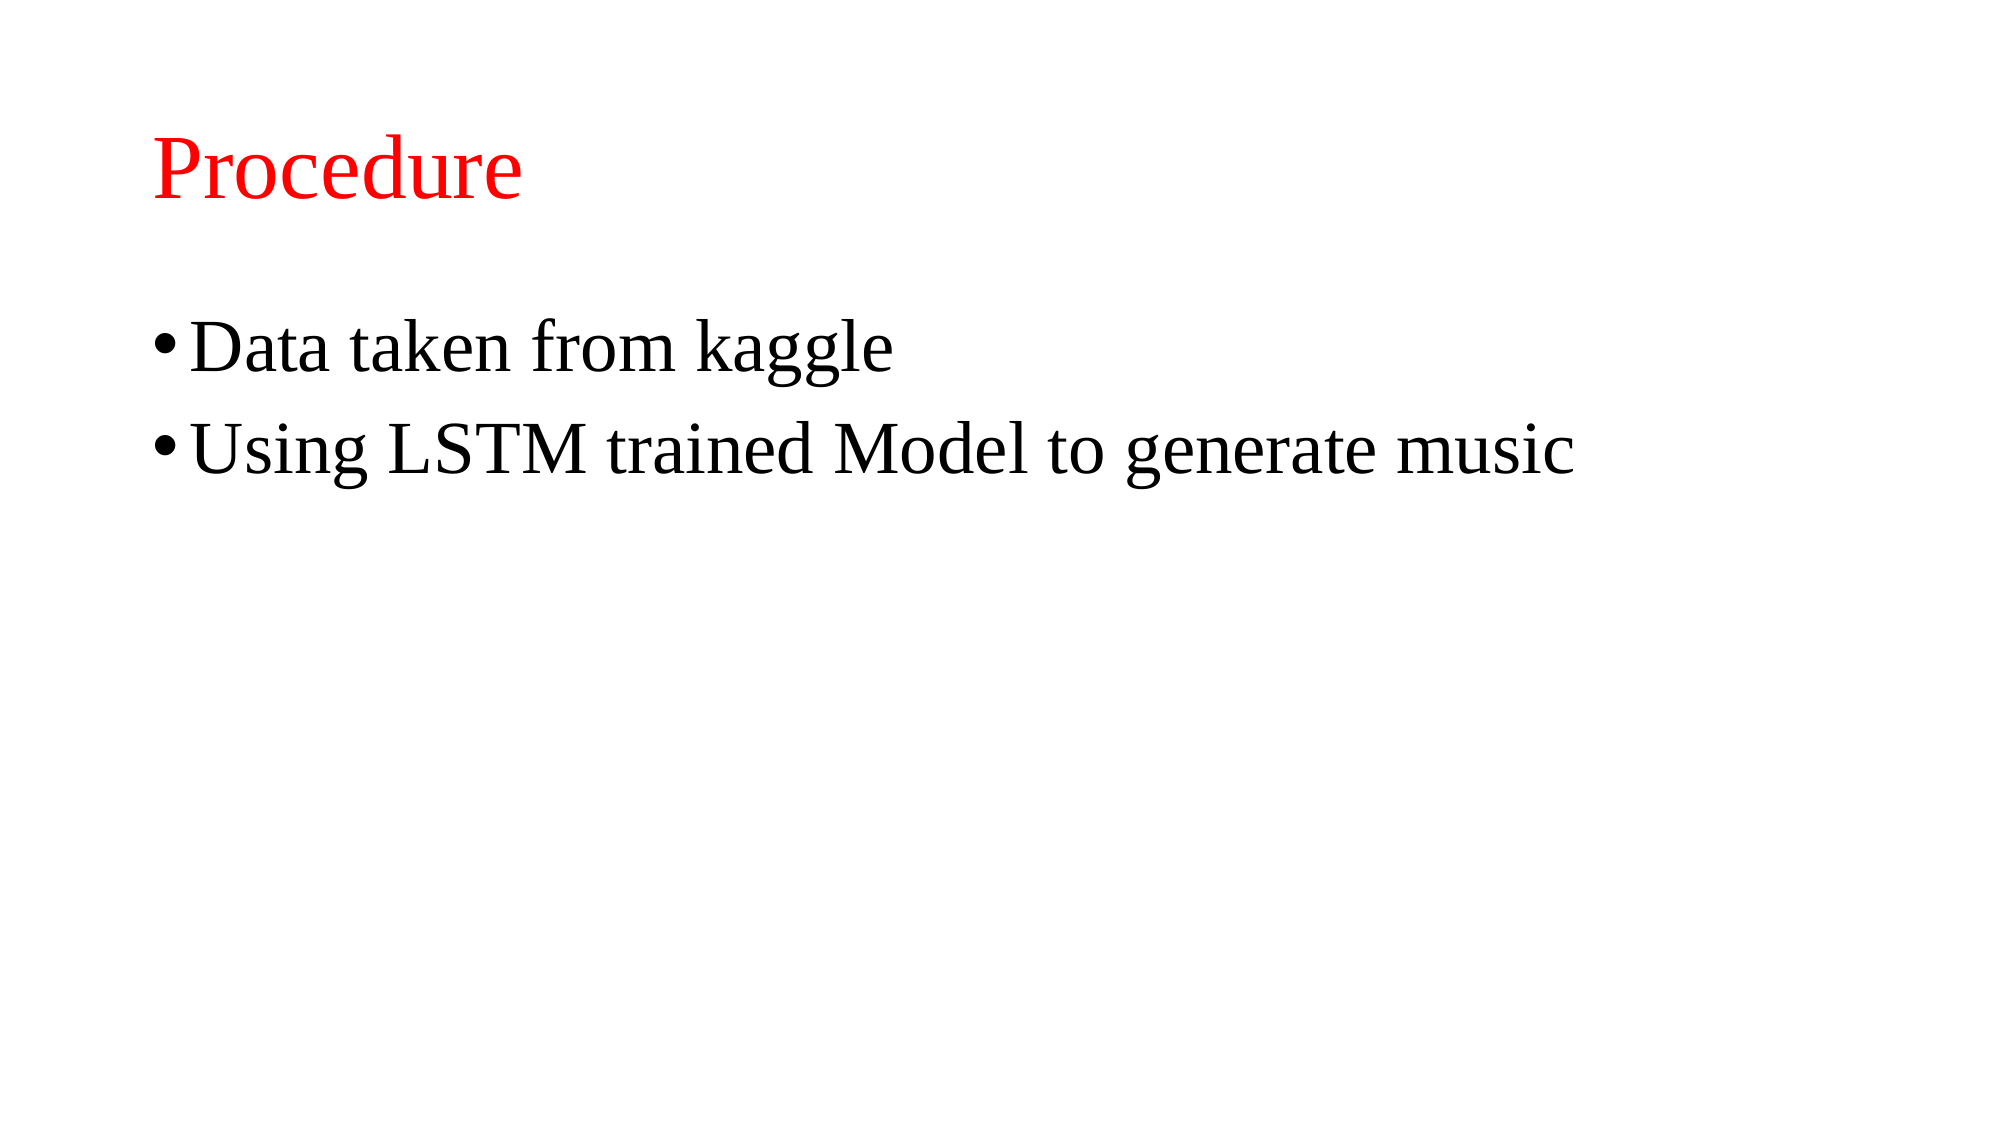

# Procedure
Data taken from kaggle
Using LSTM trained Model to generate music